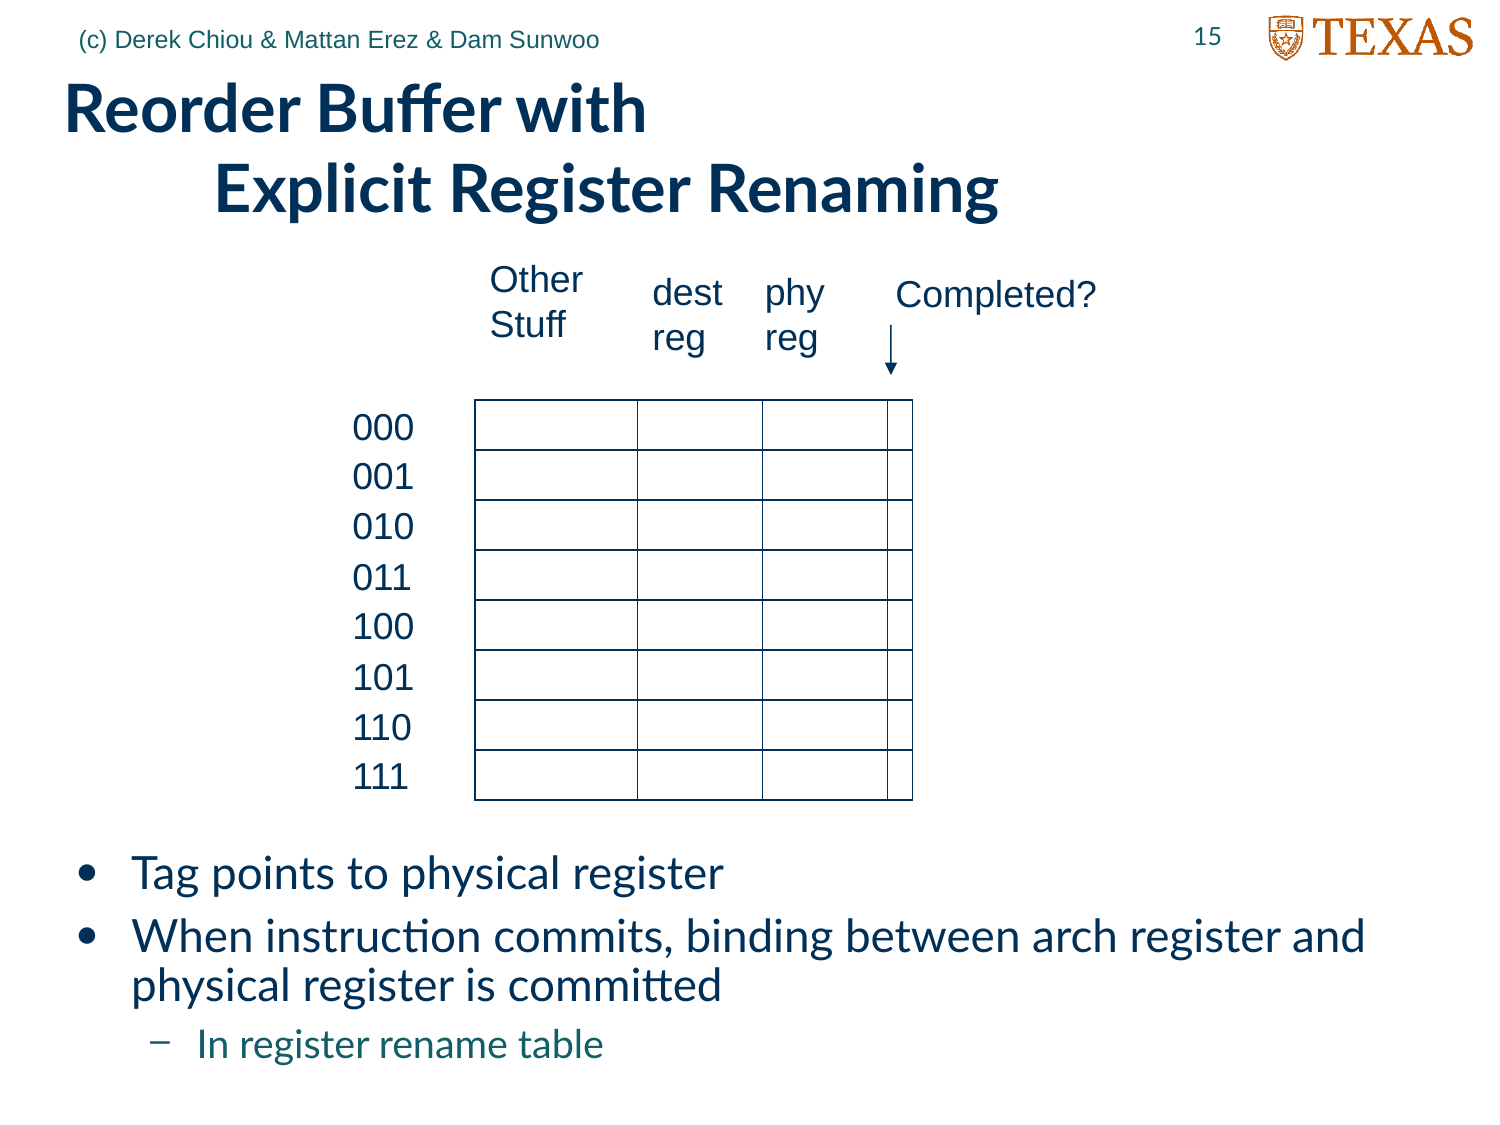

15
(c) Derek Chiou & Mattan Erez & Dam Sunwoo
# Reorder Buffer with Explicit Register Renaming
Completed?
Other
Stuff
dest
reg
phy
reg

000

001

010

011

100

101

110

111

Tag points to physical register
When instruction commits, binding between arch register and physical register is committed
In register rename table